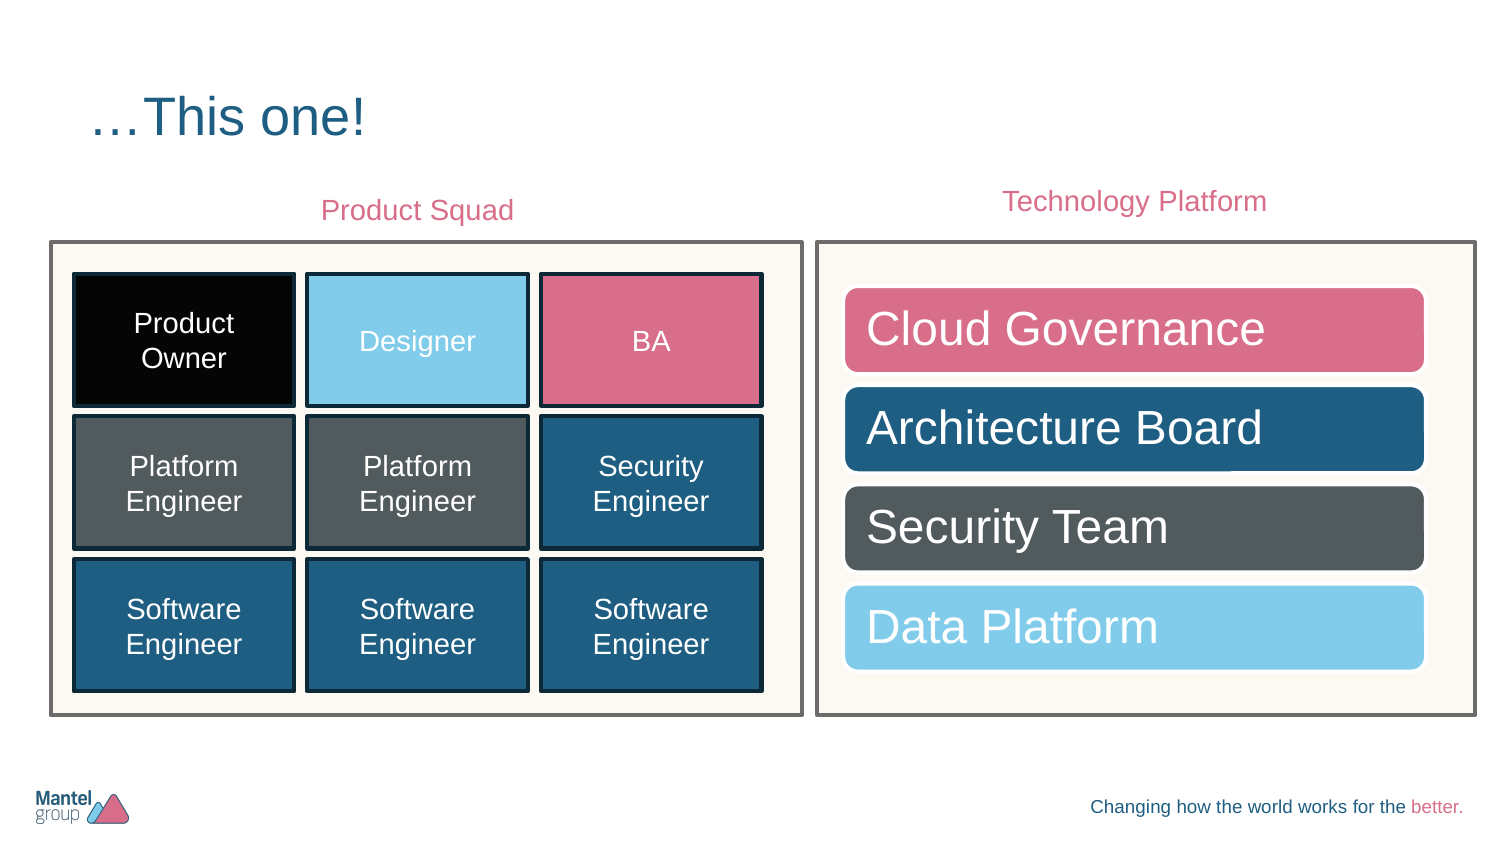

# …This one!
Technology Platform
Product Squad

Product Owner
Designer
BA
Cloud Governance
Architecture Board
Security Team
Data Platform
Platform Engineer
Platform Engineer
Security Engineer
Software Engineer
Software Engineer
Software Engineer